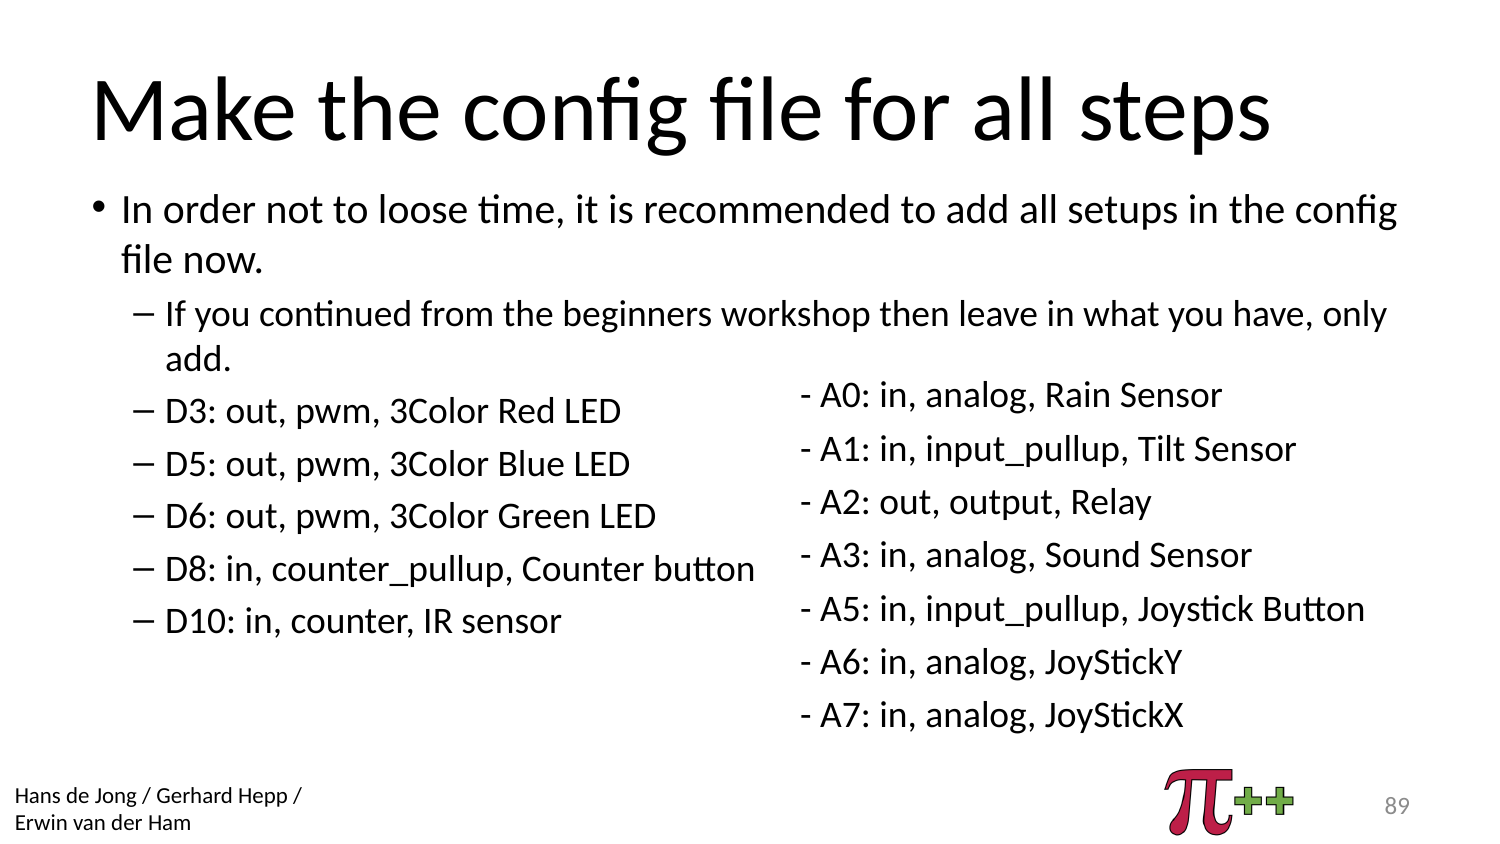

# Make the config file for all steps
In order not to loose time, it is recommended to add all setups in the config file now.
If you continued from the beginners workshop then leave in what you have, only add.
D3: out, pwm, 3Color Red LED
D5: out, pwm, 3Color Blue LED
D6: out, pwm, 3Color Green LED
D8: in, counter_pullup, Counter button
D10: in, counter, IR sensor

- A0: in, analog, Rain Sensor
- A1: in, input_pullup, Tilt Sensor
- A2: out, output, Relay
- A3: in, analog, Sound Sensor
- A5: in, input_pullup, Joystick Button
- A6: in, analog, JoyStickY
- A7: in, analog, JoyStickX
89